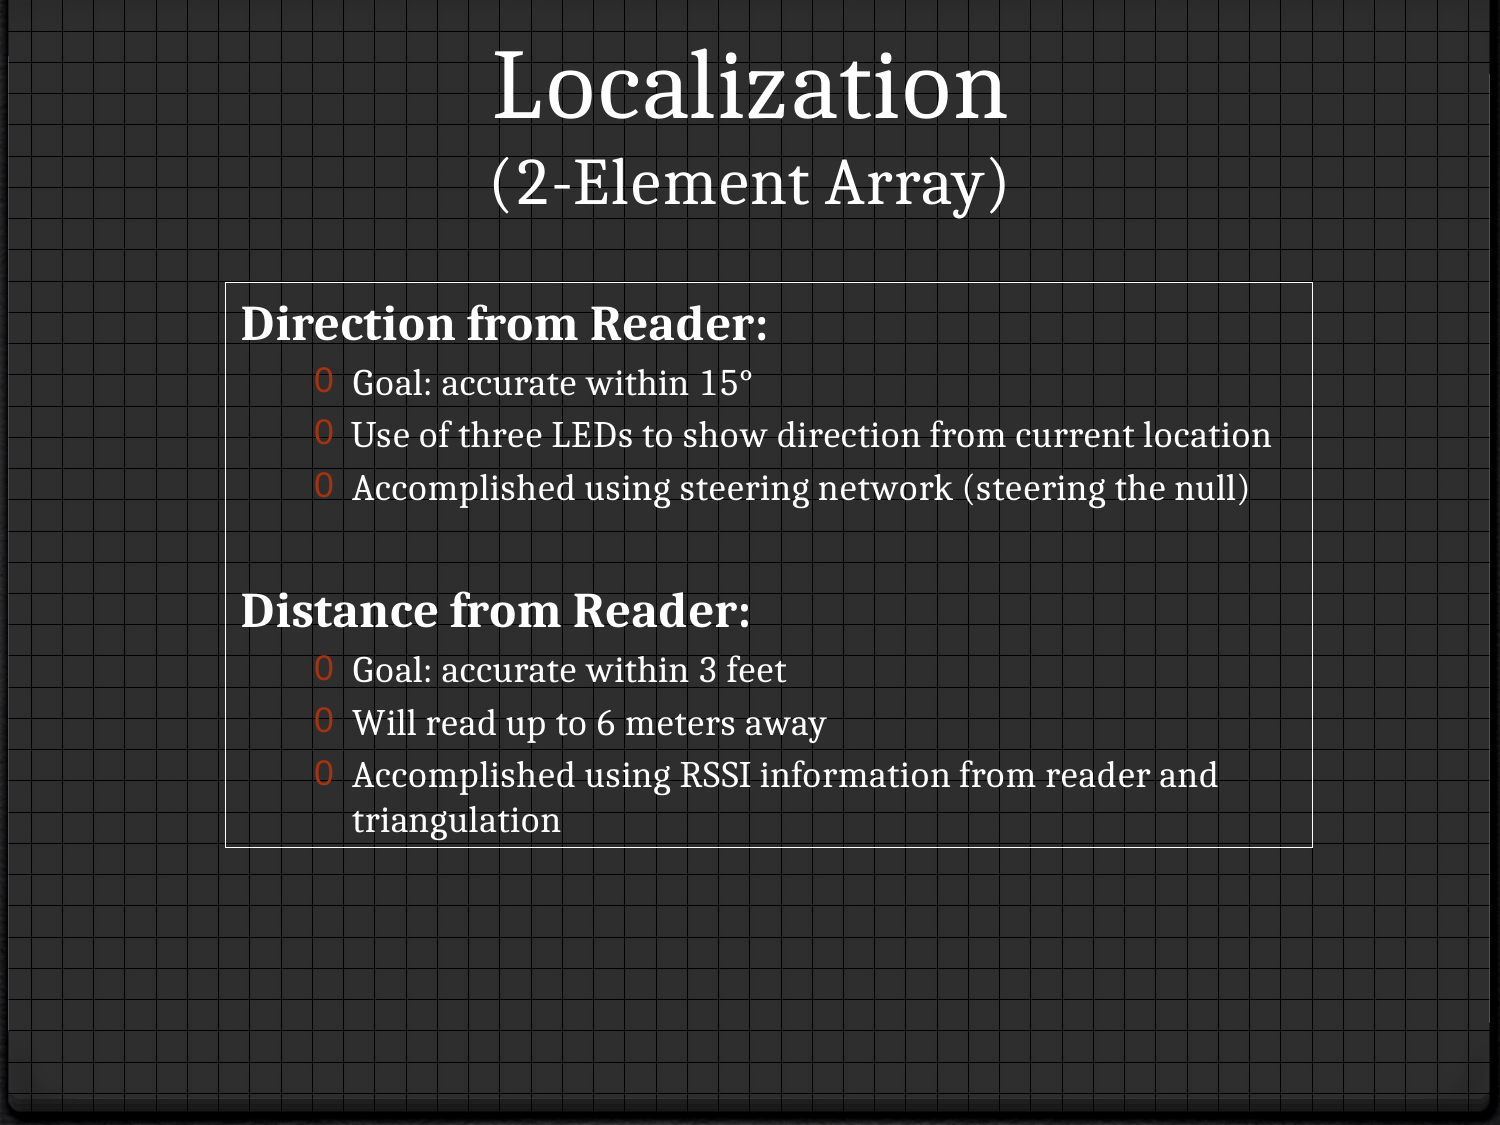

# Localization (2-Element Array)
Direction from Reader:
Goal: accurate within 15°
Use of three LEDs to show direction from current location
Accomplished using steering network (steering the null)

Distance from Reader:
Goal: accurate within 3 feet
Will read up to 6 meters away
Accomplished using RSSI information from reader and triangulation